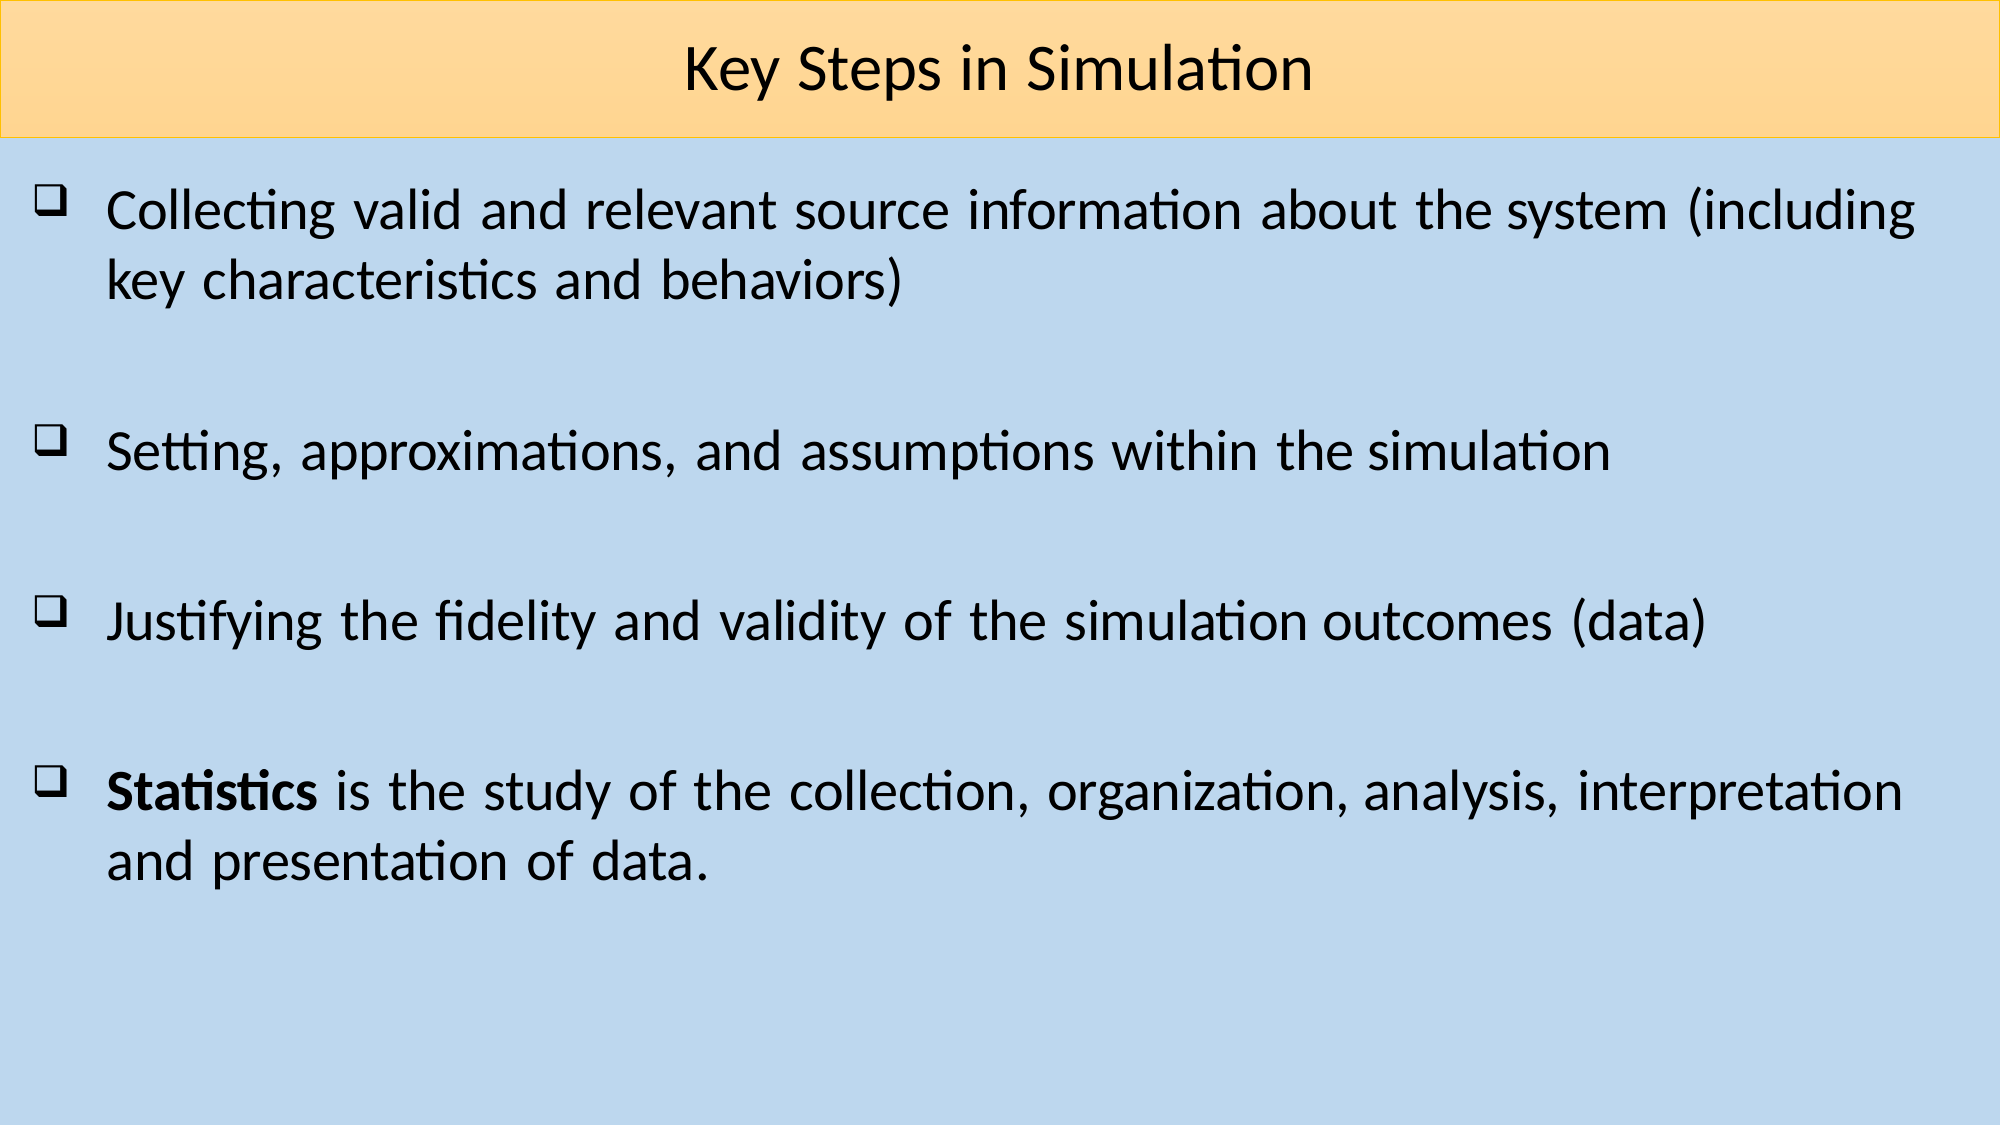

# Key Steps in Simulation
Collecting valid and relevant source information about the system (including key characteristics and behaviors)

Setting, approximations, and assumptions within the simulation

Justifying the fidelity and validity of the simulation outcomes (data)

Statistics is the study of the collection, organization, analysis, interpretation and presentation of data.